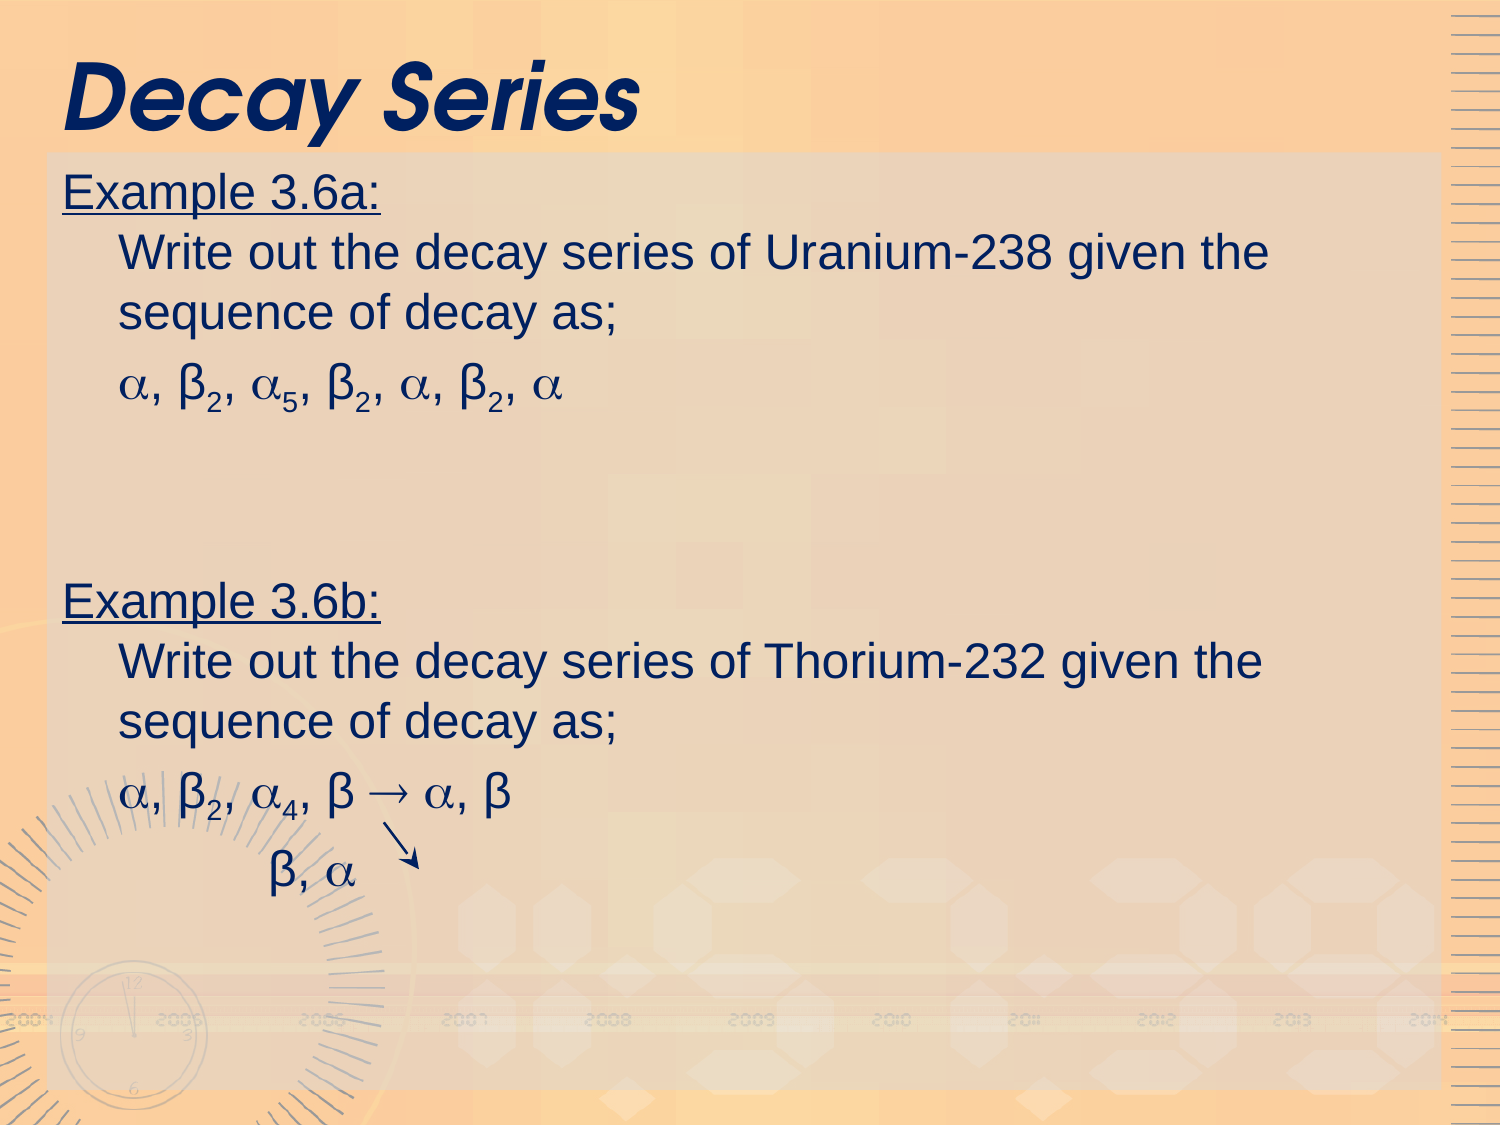

# Decay Series
Example 3.6a:
Write out the decay series of Uranium-238 given the sequence of decay as;
	α, β2, α5, β2, α, β2, α

Example 3.6b:
Write out the decay series of Thorium-232 given the sequence of decay as;
	α, β2, α4, β → α, β
		β, α